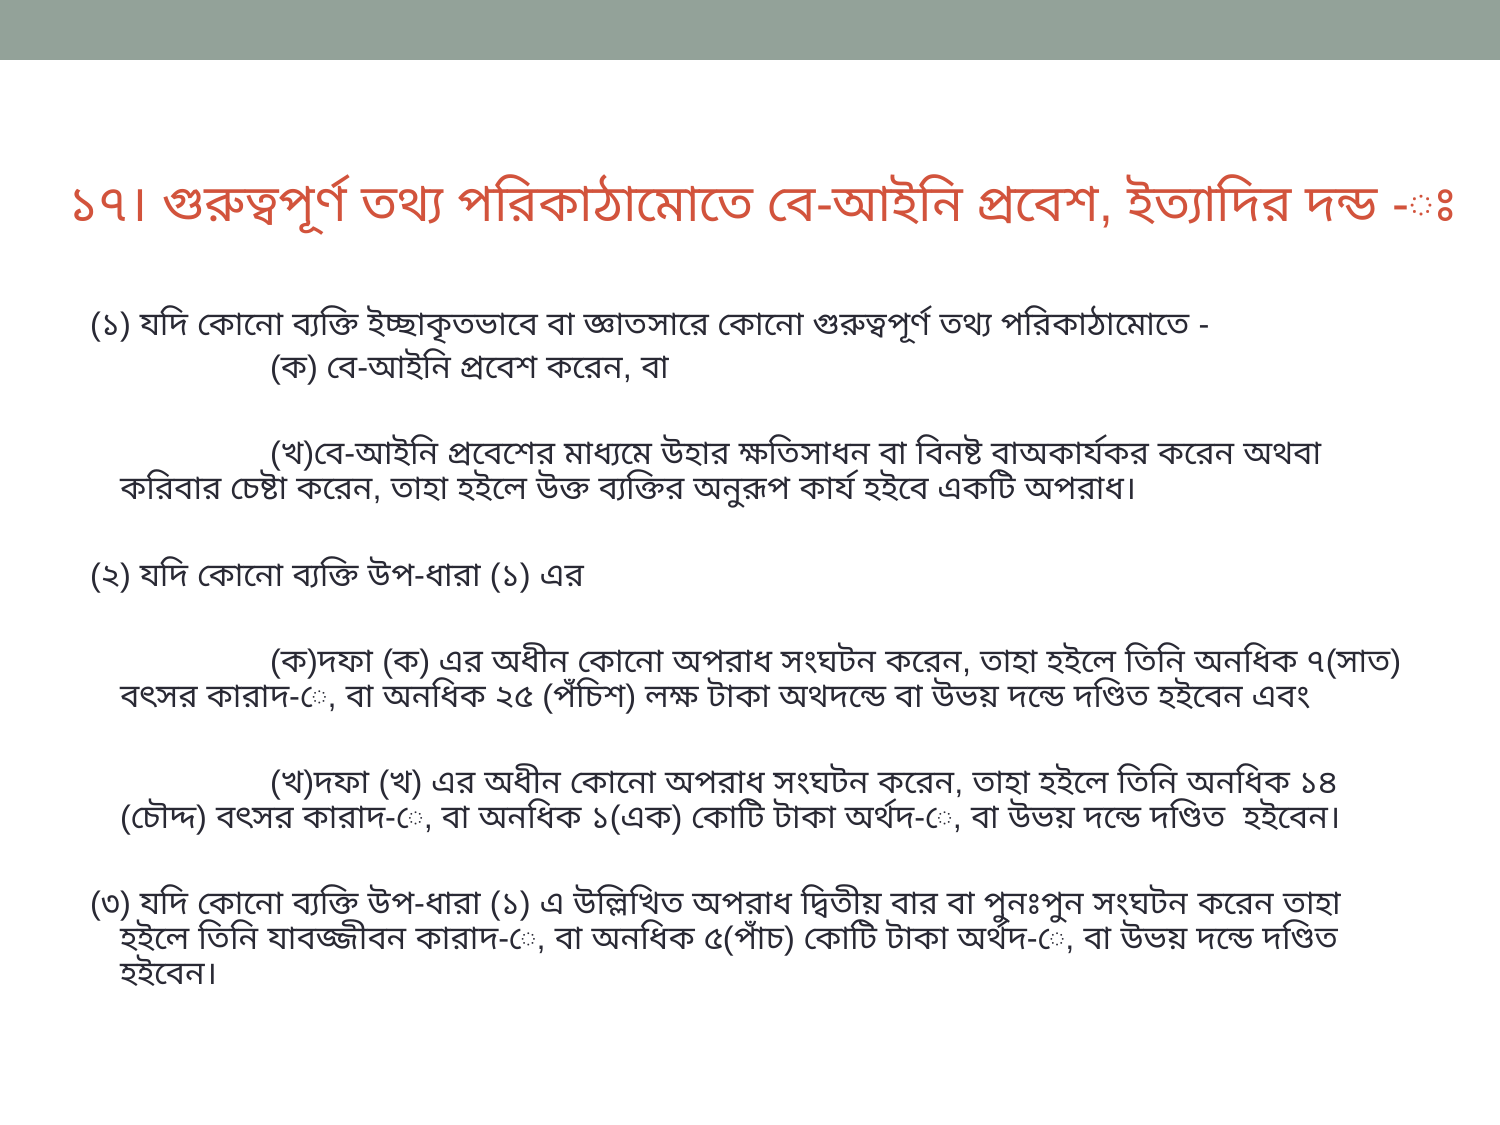

# ১৭। গুরুত্বপূর্ণ তথ্য পরিকাঠামোতে বে-আইনি প্রবেশ, ইত্যাদির দন্ড -ঃ

(১) যদি কোনো ব্যক্তি ইচ্ছাকৃতভাবে বা জ্ঞাতসারে কোনো গুরুত্বপূর্ণ তথ্য পরিকাঠামোতে -
		(ক) বে-আইনি প্রবেশ করেন, বা

		(খ)বে-আইনি প্রবেশের মাধ্যমে উহার ক্ষতিসাধন বা বিনষ্ট বাঅকার্যকর করেন অথবা করিবার চেষ্টা করেন, তাহা হইলে উক্ত ব্যক্তির অনুরূপ কার্য হইবে একটি অপরাধ।

(২) যদি কোনো ব্যক্তি উপ-ধারা (১) এর

		(ক)দফা (ক) এর অধীন কোনো অপরাধ সংঘটন করেন, তাহা হইলে তিনি অনধিক ৭(সাত) বৎসর কারাদ-ে, বা অনধিক ২৫ (পঁচিশ) লক্ষ টাকা অথদন্ডে বা উভয় দন্ডে দণ্ডিত হইবেন এবং

		(খ)দফা (খ) এর অধীন কোনো অপরাধ সংঘটন করেন, তাহা হইলে তিনি অনধিক ১৪ (চৌদ্দ) বৎসর কারাদ-ে, বা অনধিক ১(এক) কোটি টাকা অর্থদ-ে, বা উভয় দন্ডে দণ্ডিত  হইবেন।

(৩) যদি কোনো ব্যক্তি উপ-ধারা (১) এ উল্লিখিত অপরাধ দ্বিতীয় বার বা পুনঃপুন সংঘটন করেন তাহা হইলে তিনি যাবজ্জীবন কারাদ-ে, বা অনধিক ৫(পাঁচ) কোটি টাকা অর্থদ-ে, বা উভয় দন্ডে দণ্ডিত হইবেন।